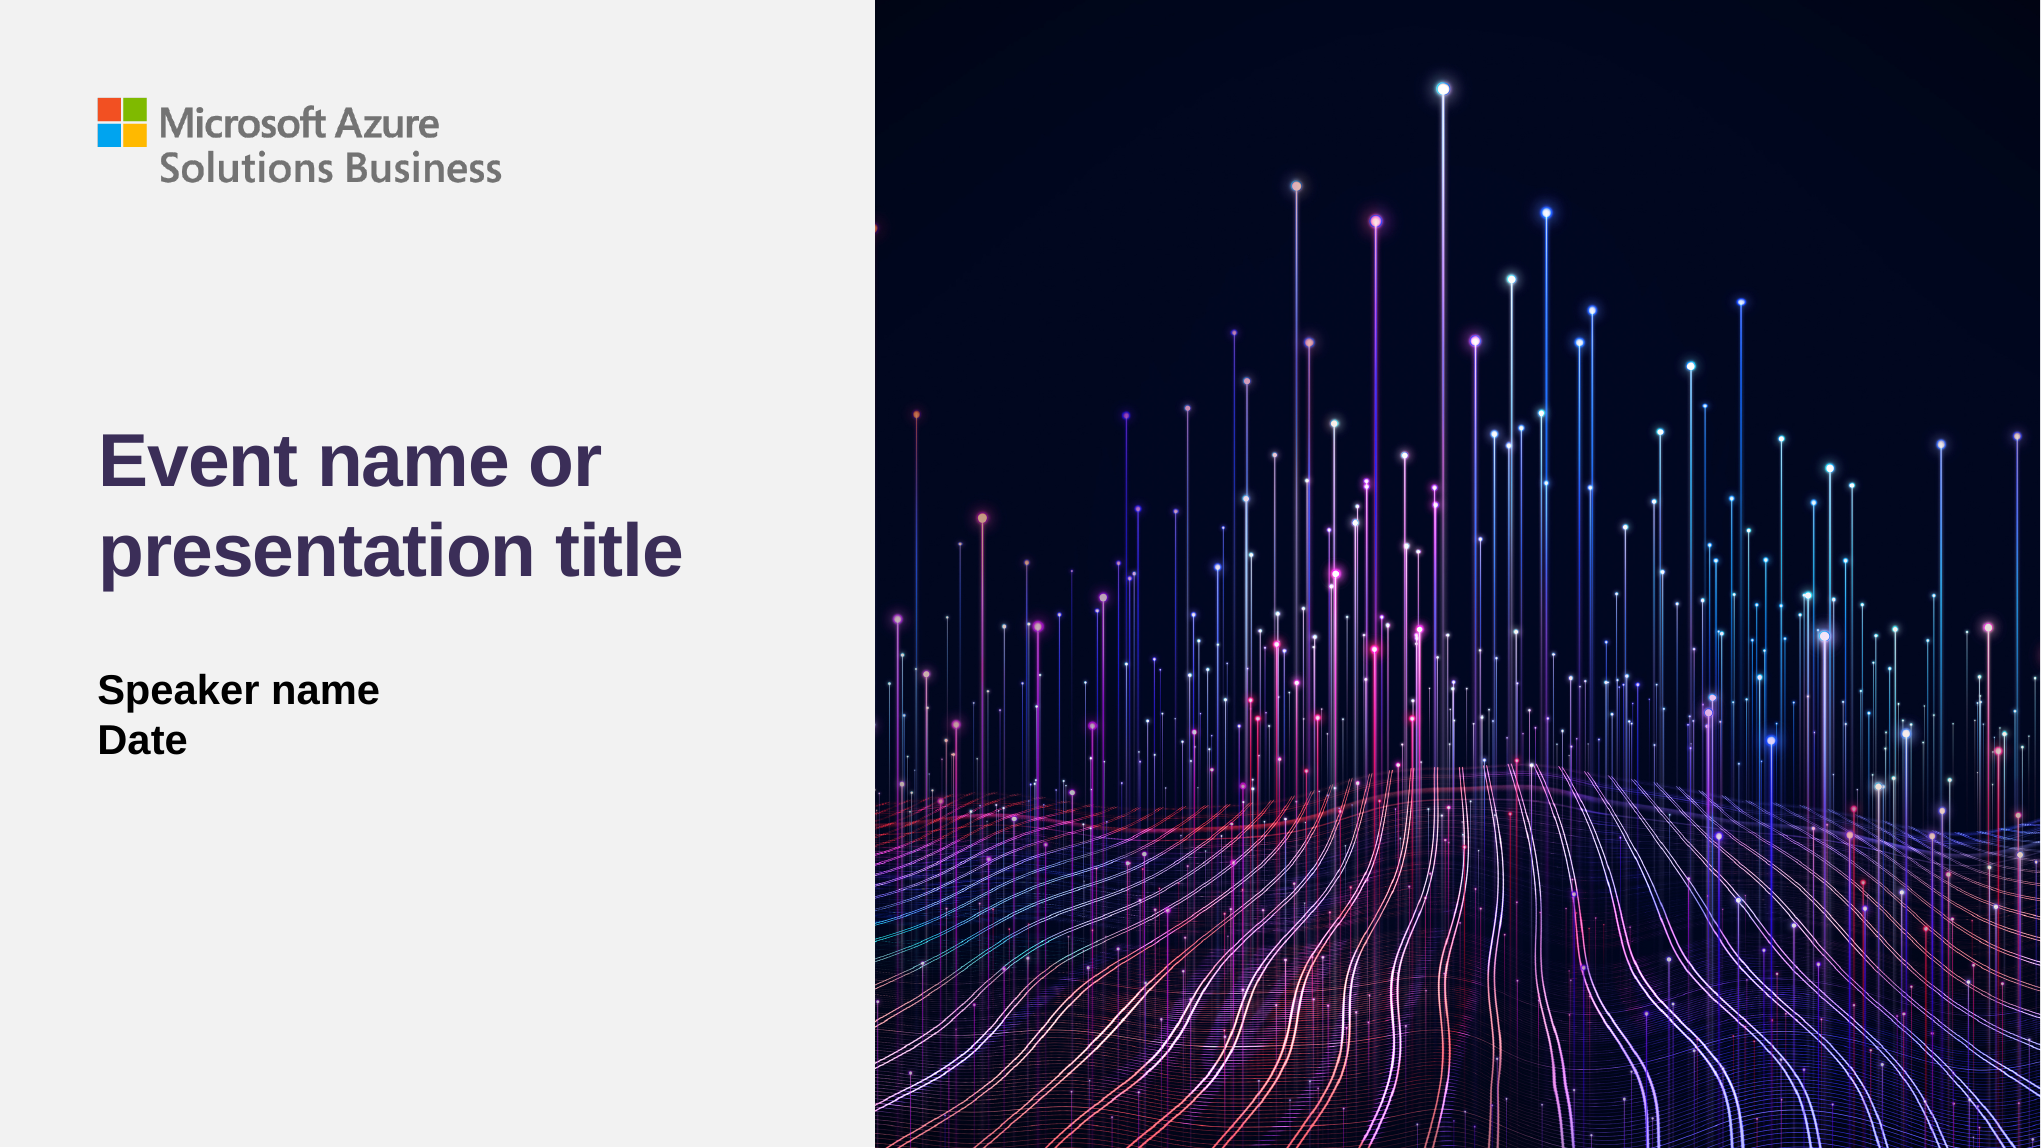

Title Slide Option #1
# Event name or presentation title
Speaker name
Date